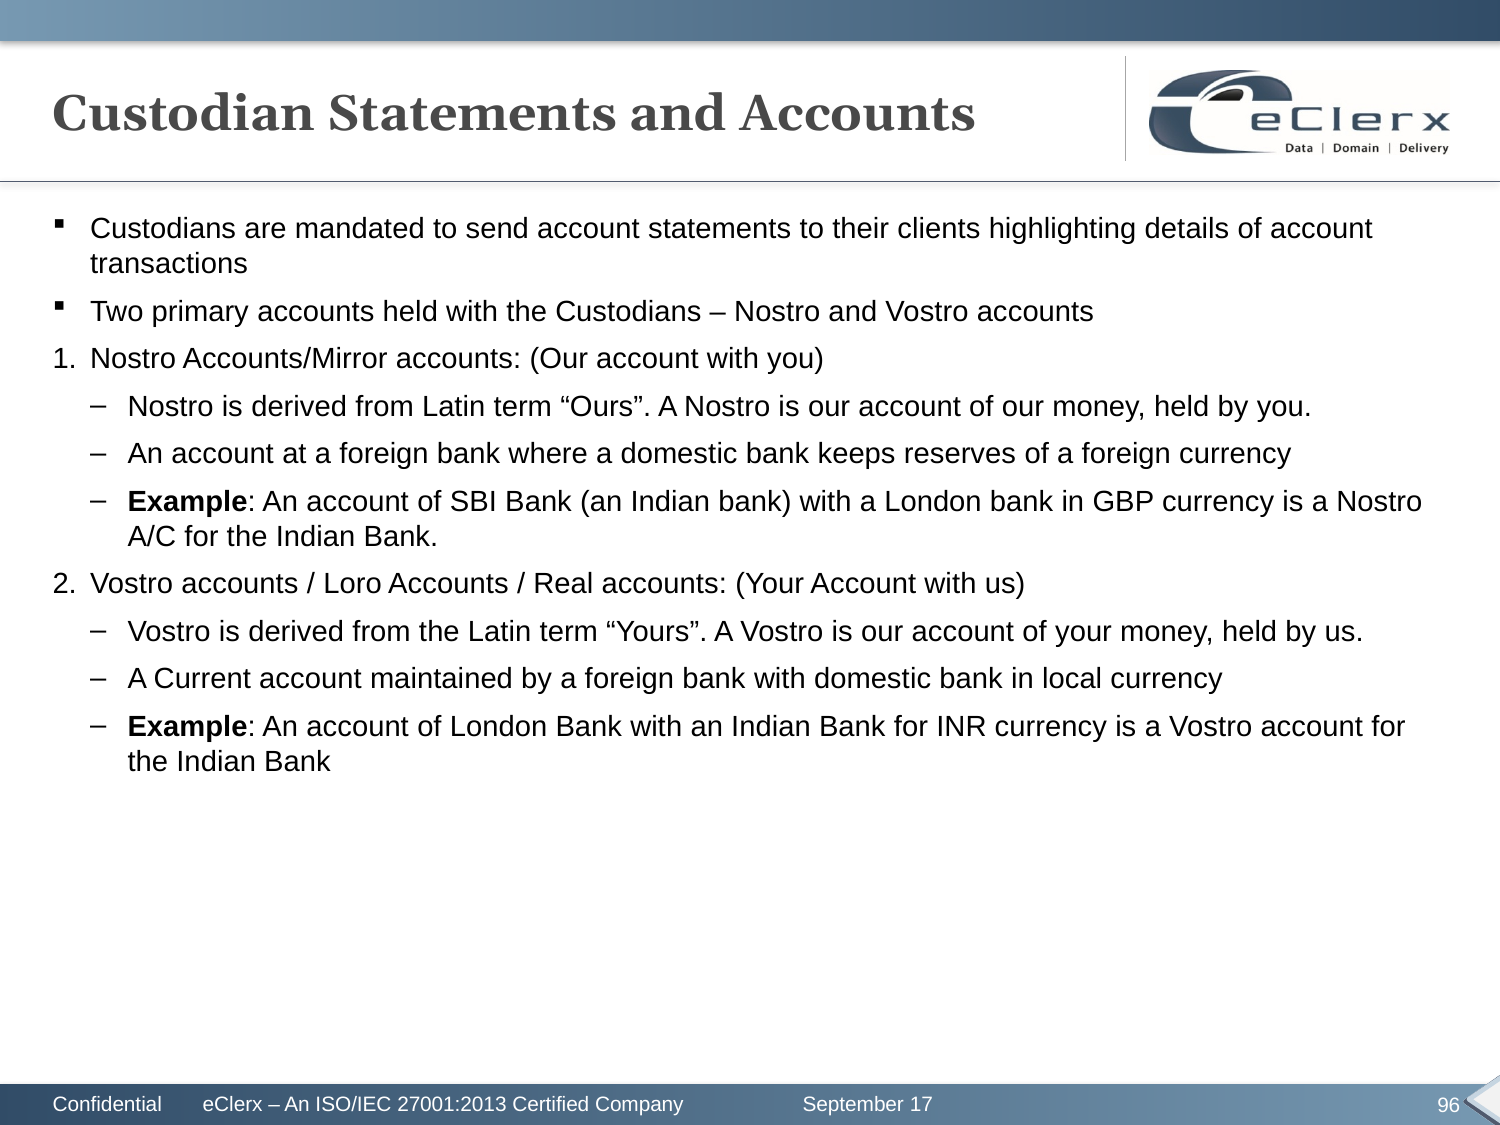

# Custodian Statements and Accounts
Custodians are mandated to send account statements to their clients highlighting details of account transactions
Two primary accounts held with the Custodians – Nostro and Vostro accounts
Nostro Accounts/Mirror accounts: (Our account with you)
Nostro is derived from Latin term “Ours”. A Nostro is our account of our money, held by you.
An account at a foreign bank where a domestic bank keeps reserves of a foreign currency
Example: An account of SBI Bank (an Indian bank) with a London bank in GBP currency is a Nostro A/C for the Indian Bank.
Vostro accounts / Loro Accounts / Real accounts: (Your Account with us)
Vostro is derived from the Latin term “Yours”. A Vostro is our account of your money, held by us.
A Current account maintained by a foreign bank with domestic bank in local currency
Example: An account of London Bank with an Indian Bank for INR currency is a Vostro account for the Indian Bank